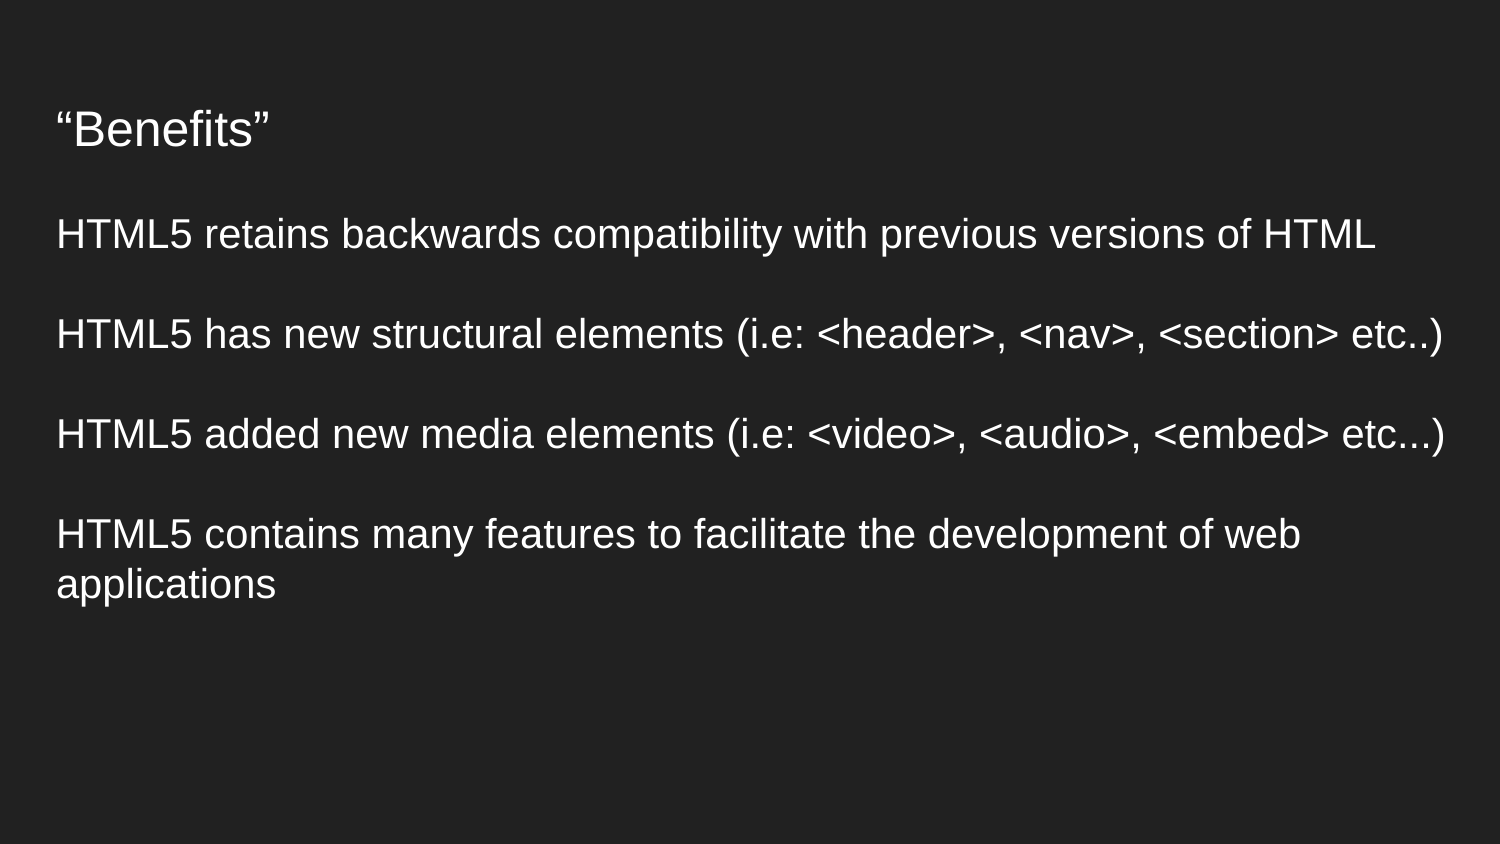

“Benefits”

HTML5 retains backwards compatibility with previous versions of HTML

HTML5 has new structural elements (i.e: <header>, <nav>, <section> etc..)

HTML5 added new media elements (i.e: <video>, <audio>, <embed> etc...)

HTML5 contains many features to facilitate the development of web applications